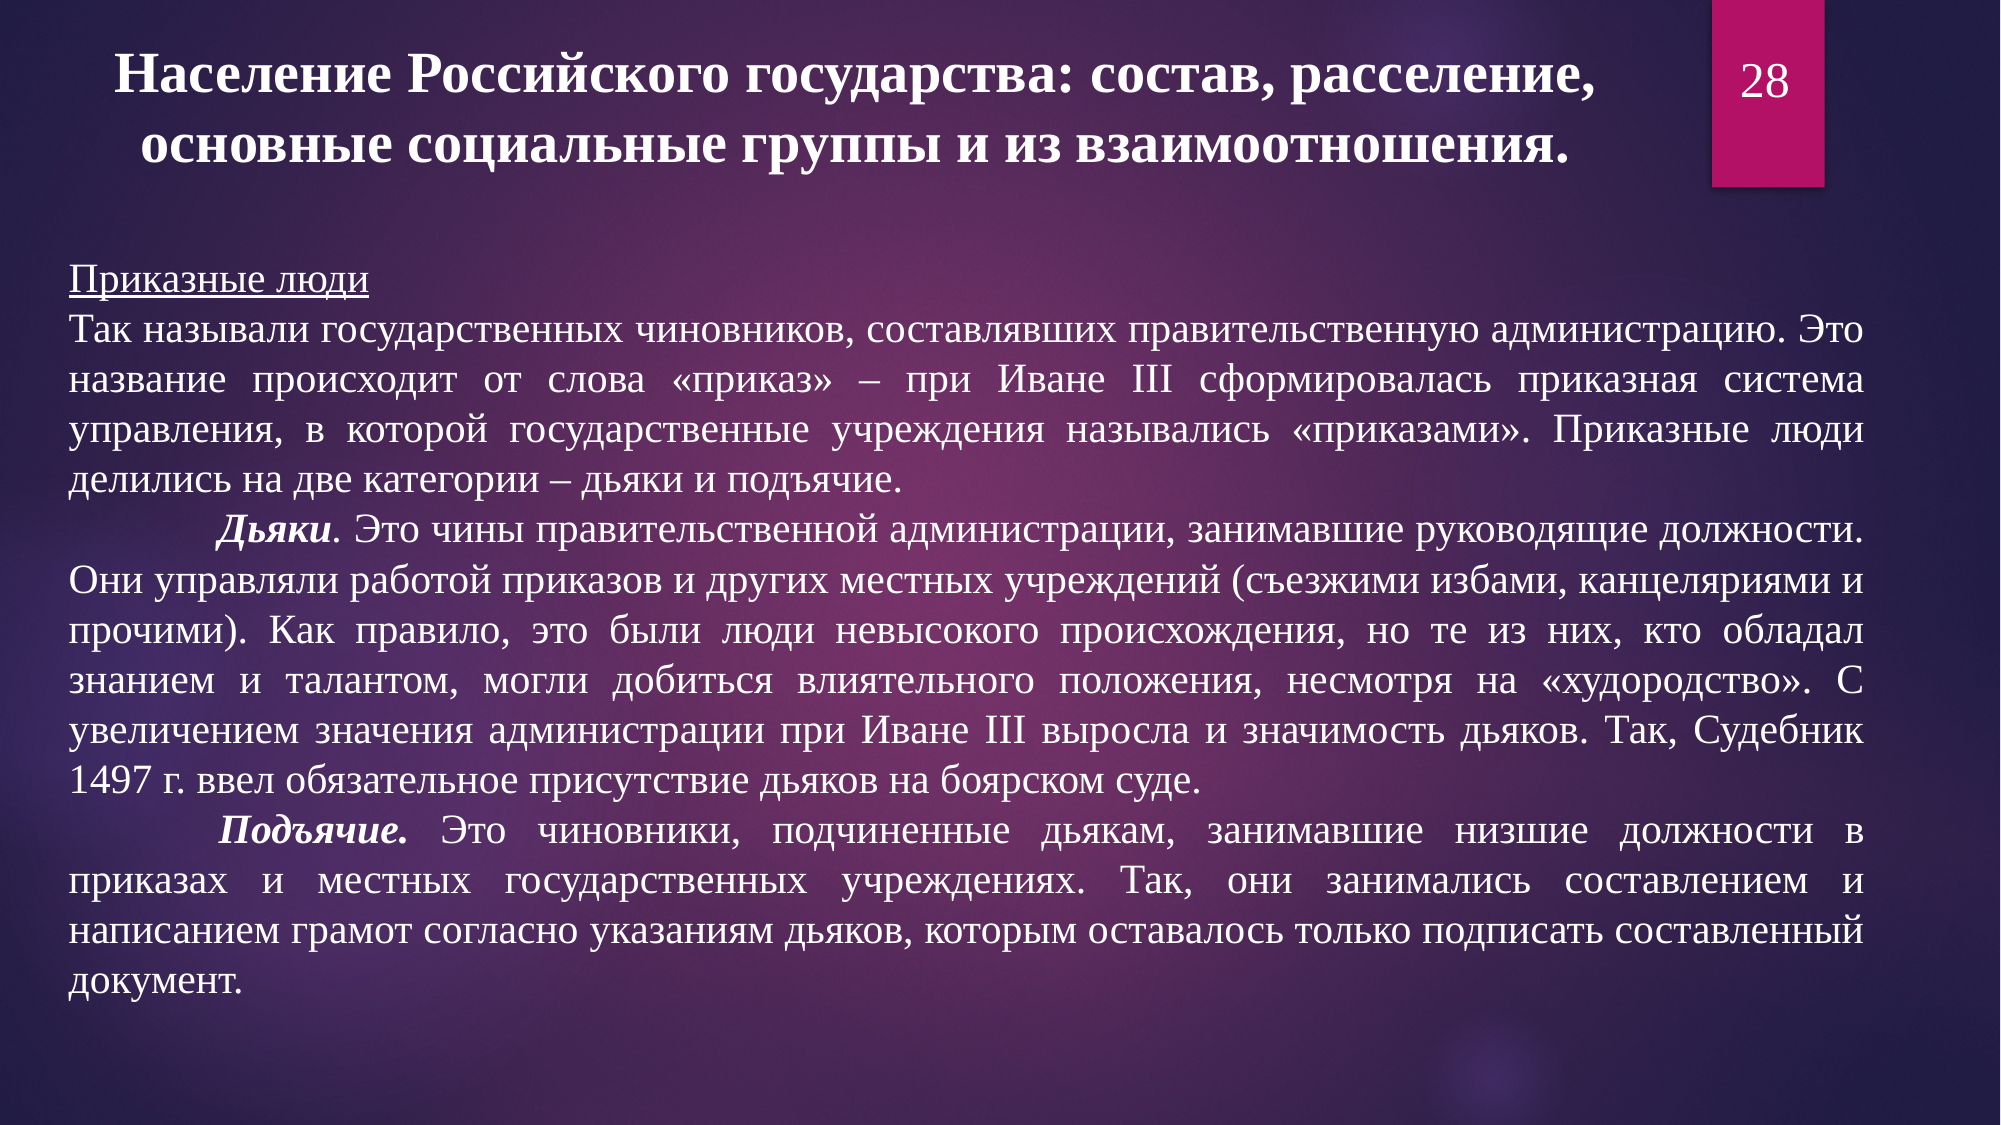

Население Российского государства: состав, расселение, основные социальные группы и из взаимоотношения.
28
Приказные люди
Так называли государственных чиновников, составлявших правительственную администрацию. Это название происходит от слова «приказ» – при Иване III сформировалась приказная система управления, в которой государственные учреждения назывались «приказами». Приказные люди делились на две категории – дьяки и подъячие.
	Дьяки. Это чины правительственной администрации, занимавшие руководящие должности. Они управляли работой приказов и других местных учреждений (съезжими избами, канцеляриями и прочими). Как правило, это были люди невысокого происхождения, но те из них, кто обладал знанием и талантом, могли добиться влиятельного положения, несмотря на «худородство». С увеличением значения администрации при Иване III выросла и значимость дьяков. Так, Судебник 1497 г. ввел обязательное присутствие дьяков на боярском суде.
	Подъячие. Это чиновники, подчиненные дьякам, занимавшие низшие должности в приказах и местных государственных учреждениях. Так, они занимались составлением и написанием грамот согласно указаниям дьяков, которым оставалось только подписать составленный документ.